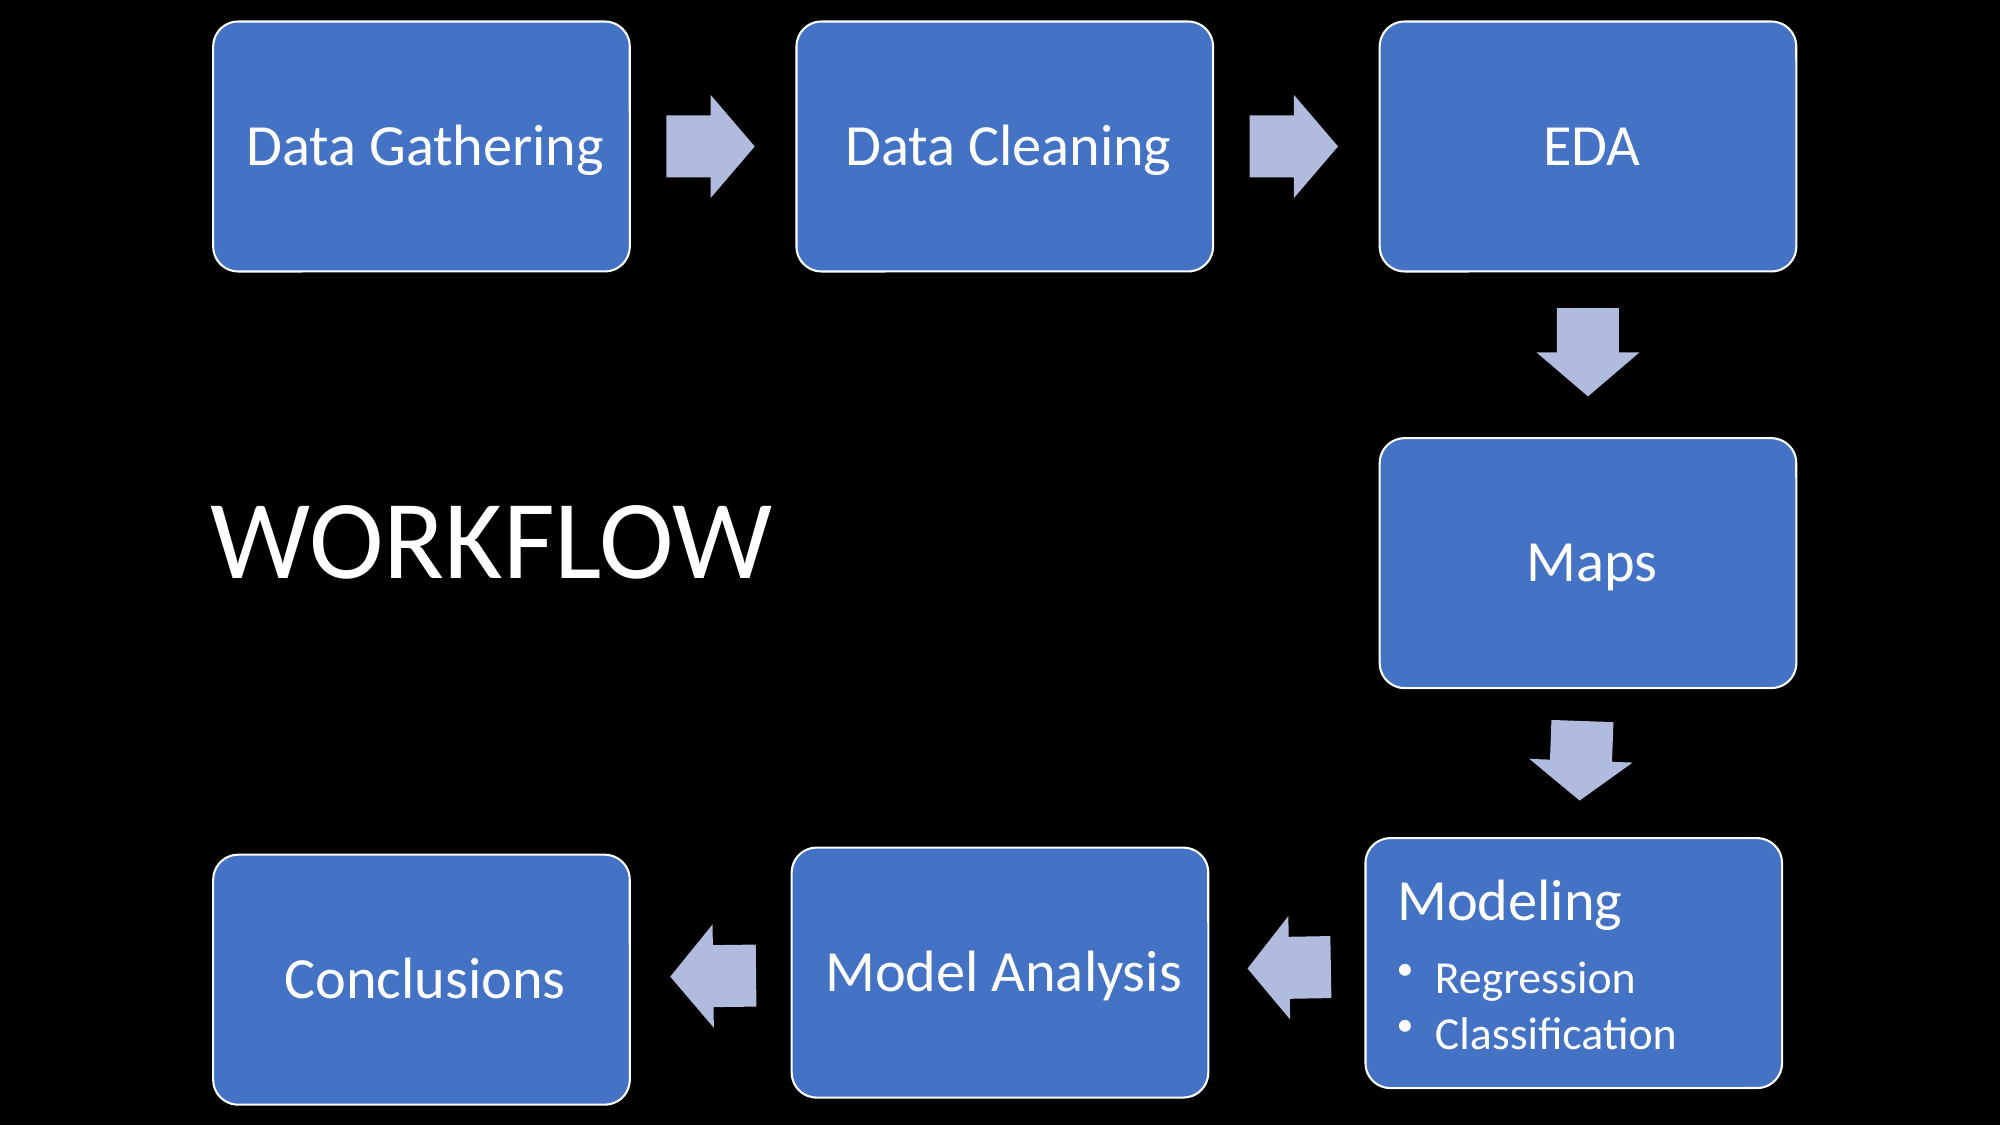

Data Gathering

Data Cleaning

EDA

Maps

Modeling
Regression
Classification

Model Analysis

Conclusions
# Workflow